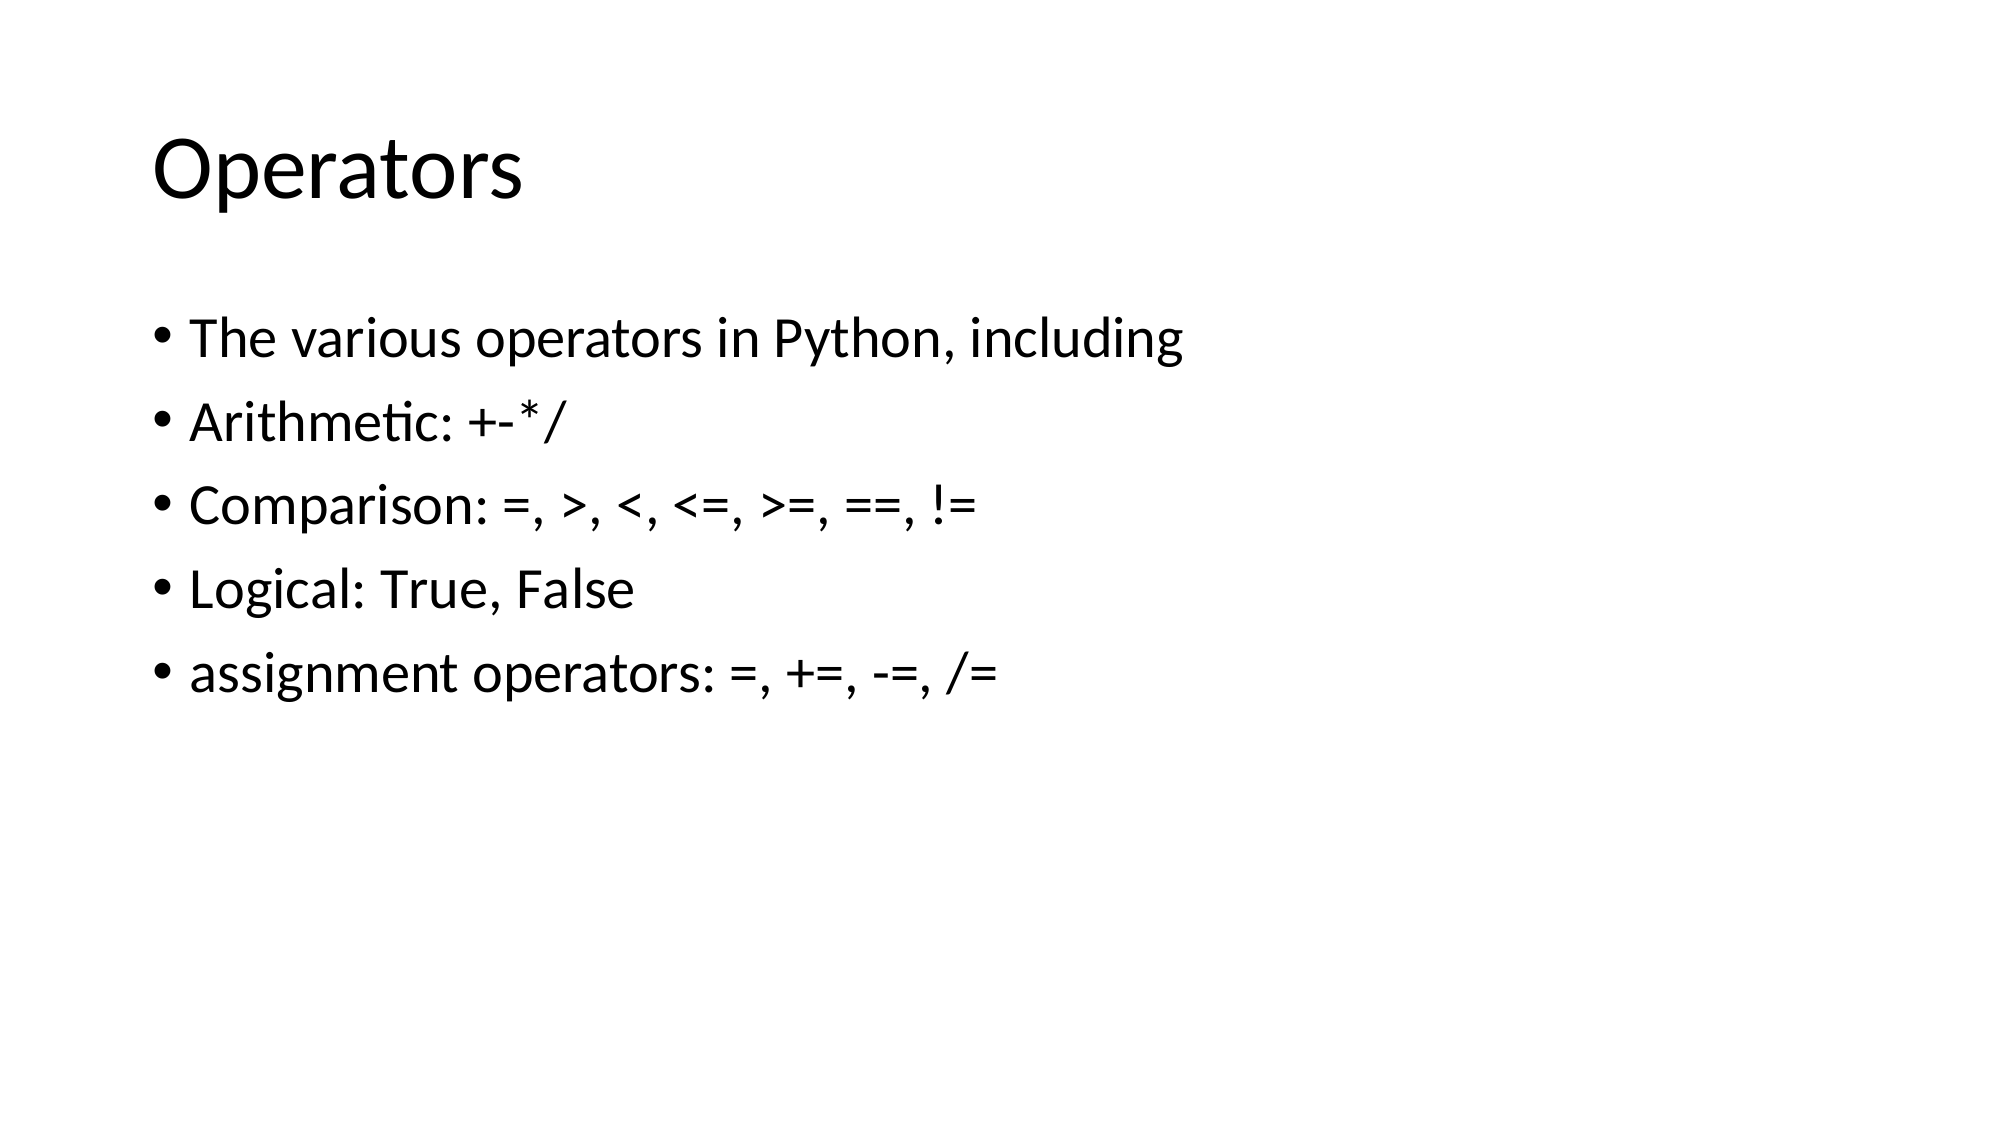

# Operators
The various operators in Python, including
Arithmetic: +-*/
Comparison: =, >, <, <=, >=, ==, !=
Logical: True, False
assignment operators: =, +=, -=, /=